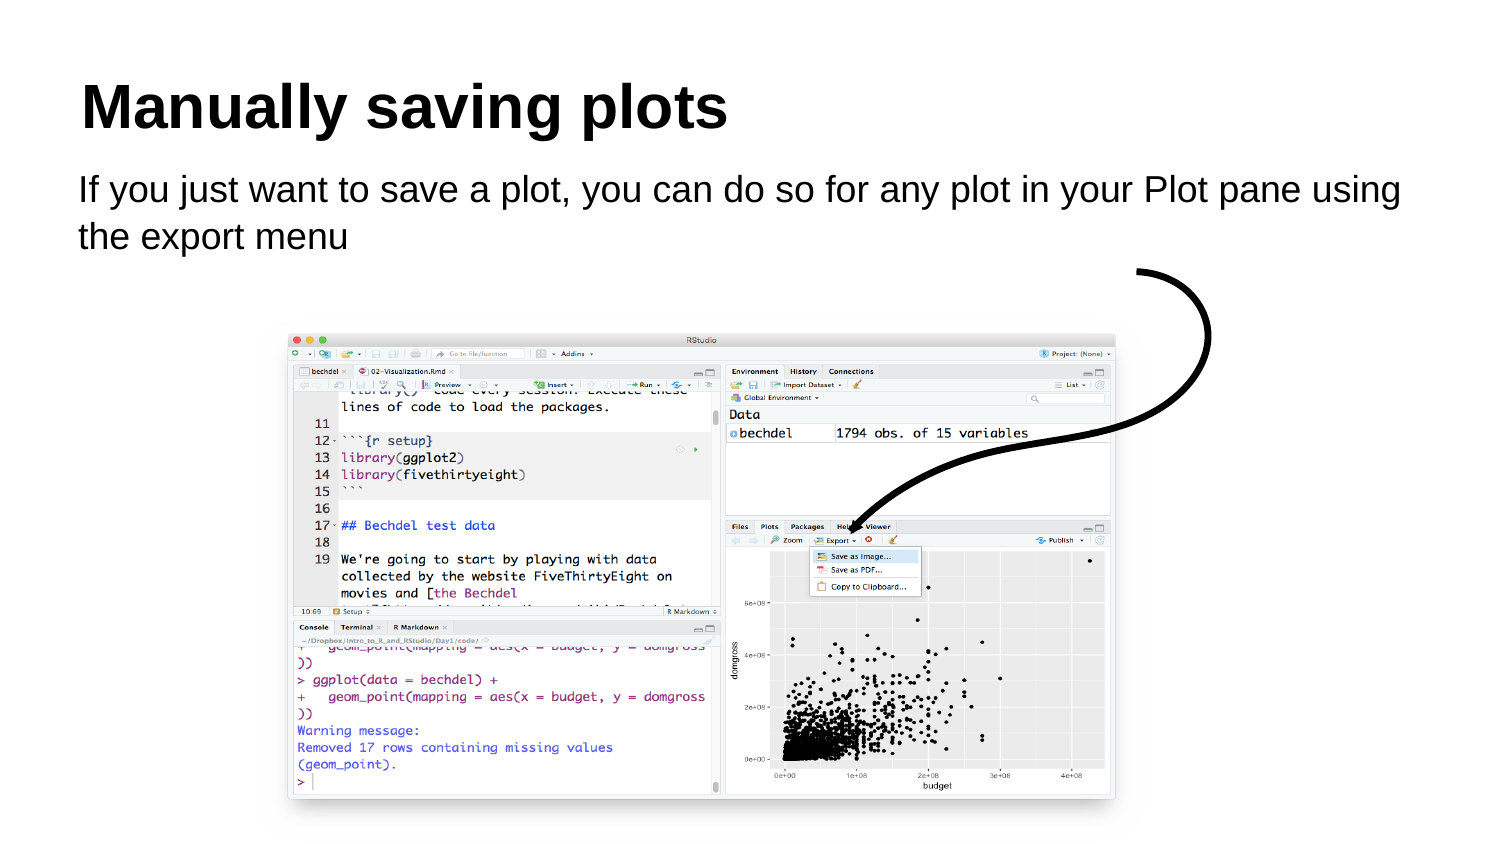

Manually saving plots
# If you just want to save a plot, you can do so for any plot in your Plot pane using the export menu